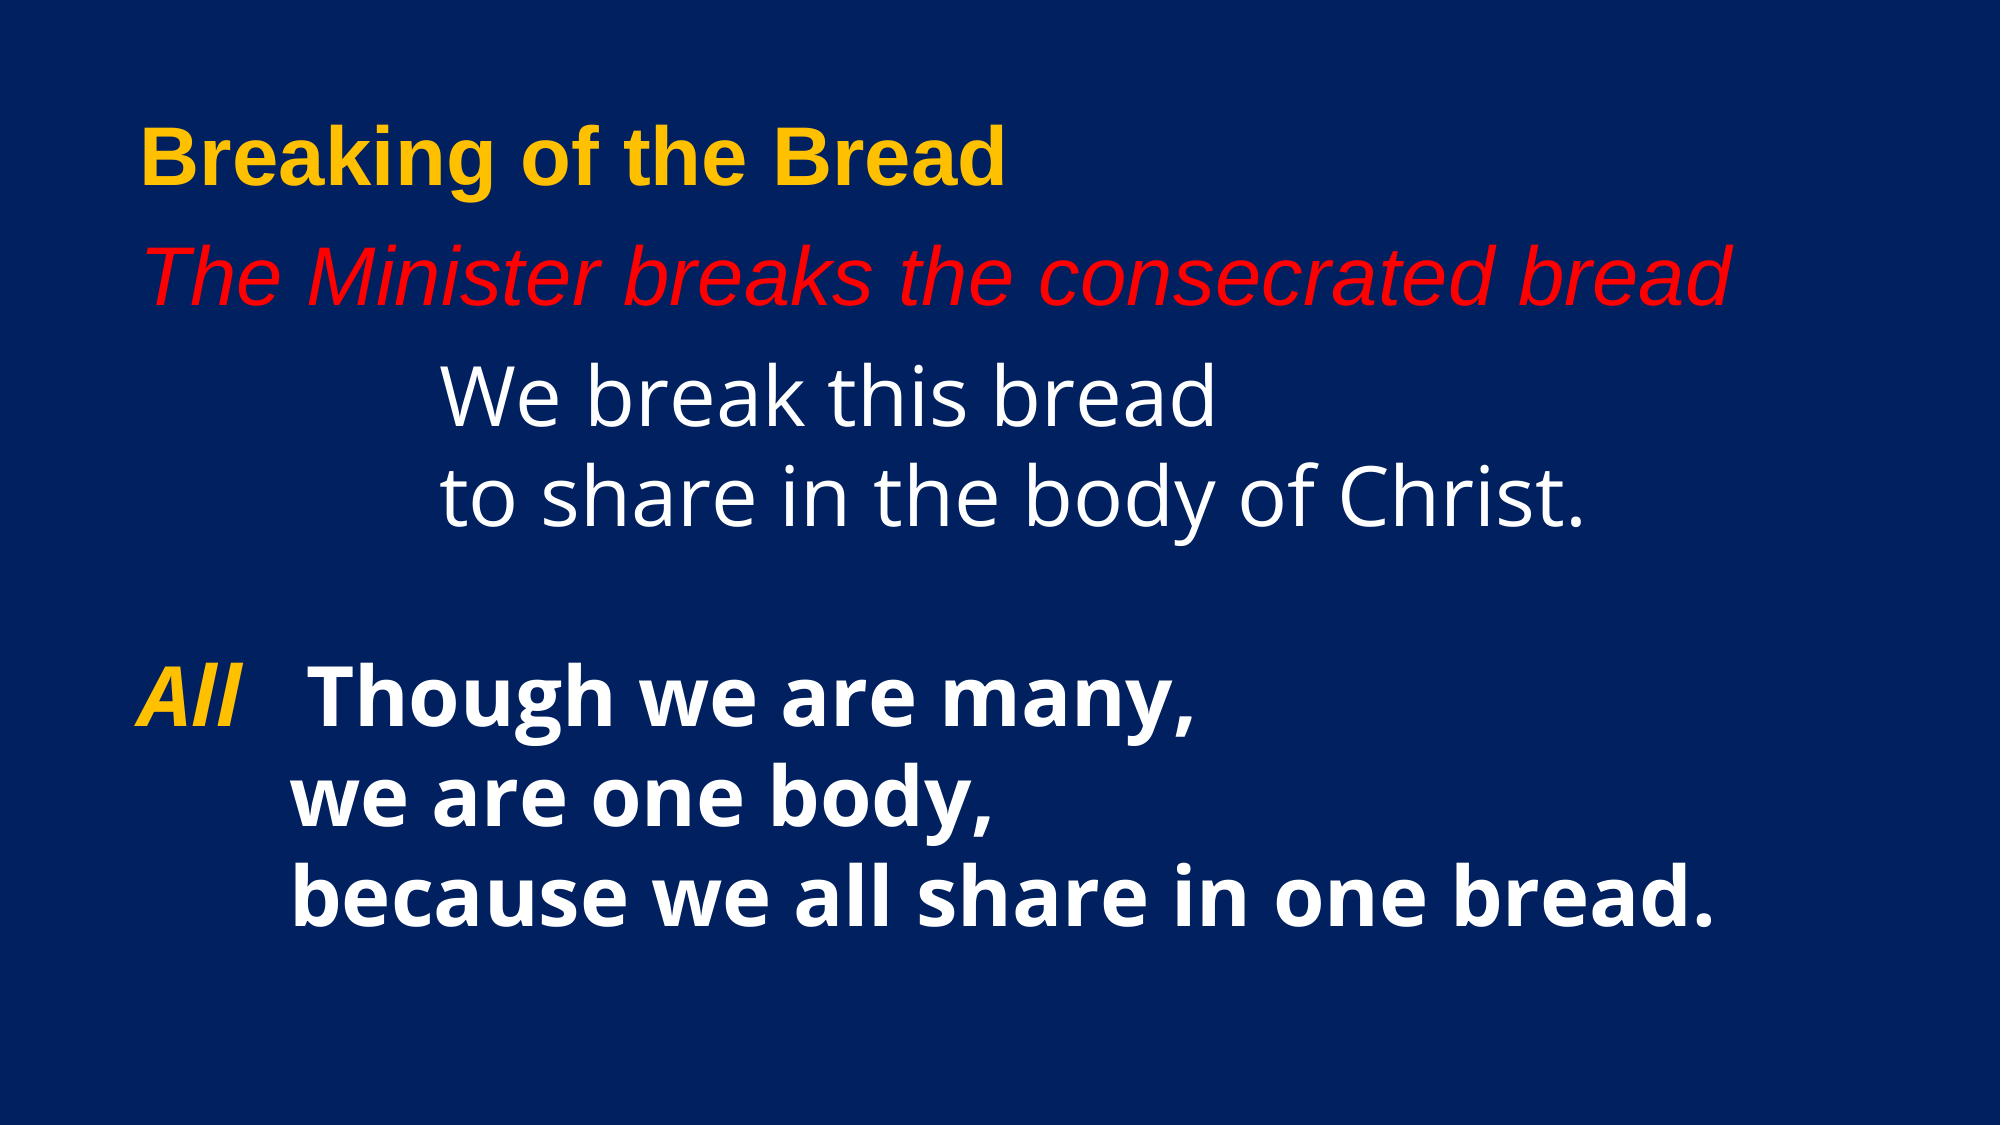

Breaking of the Bread
The Minister breaks the consecrated bread.
		We break this bread
		to share in the body of Christ.

All   Though we are many,
	we are one body,
	because we all share in one bread.